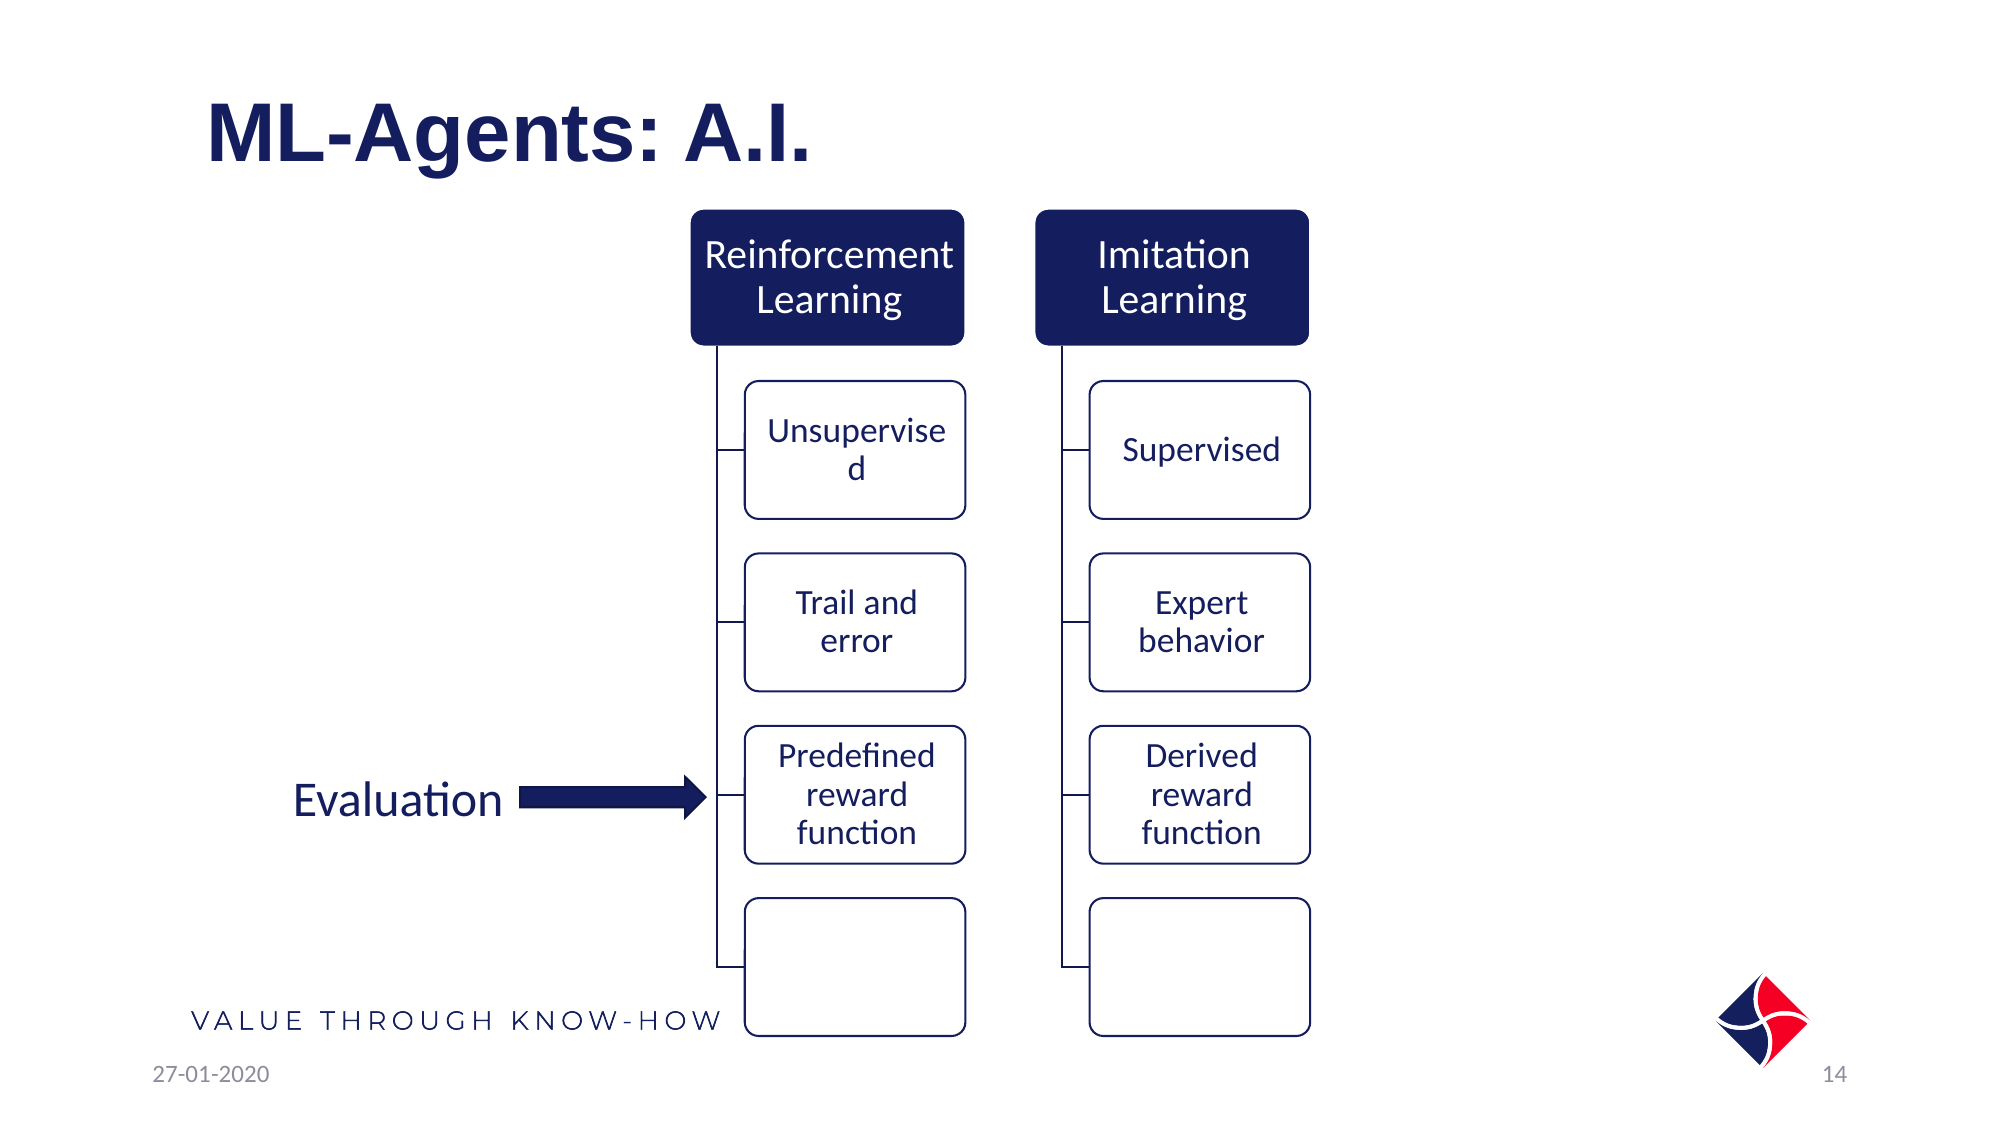

ML-Agents: A.I.
Reinforcement Learning
Unsupervised
Trail and error
Predefined reward function

Imitation Learning
Supervised
Expert behavior
Derived reward function

Evaluation

27-01-2020
14